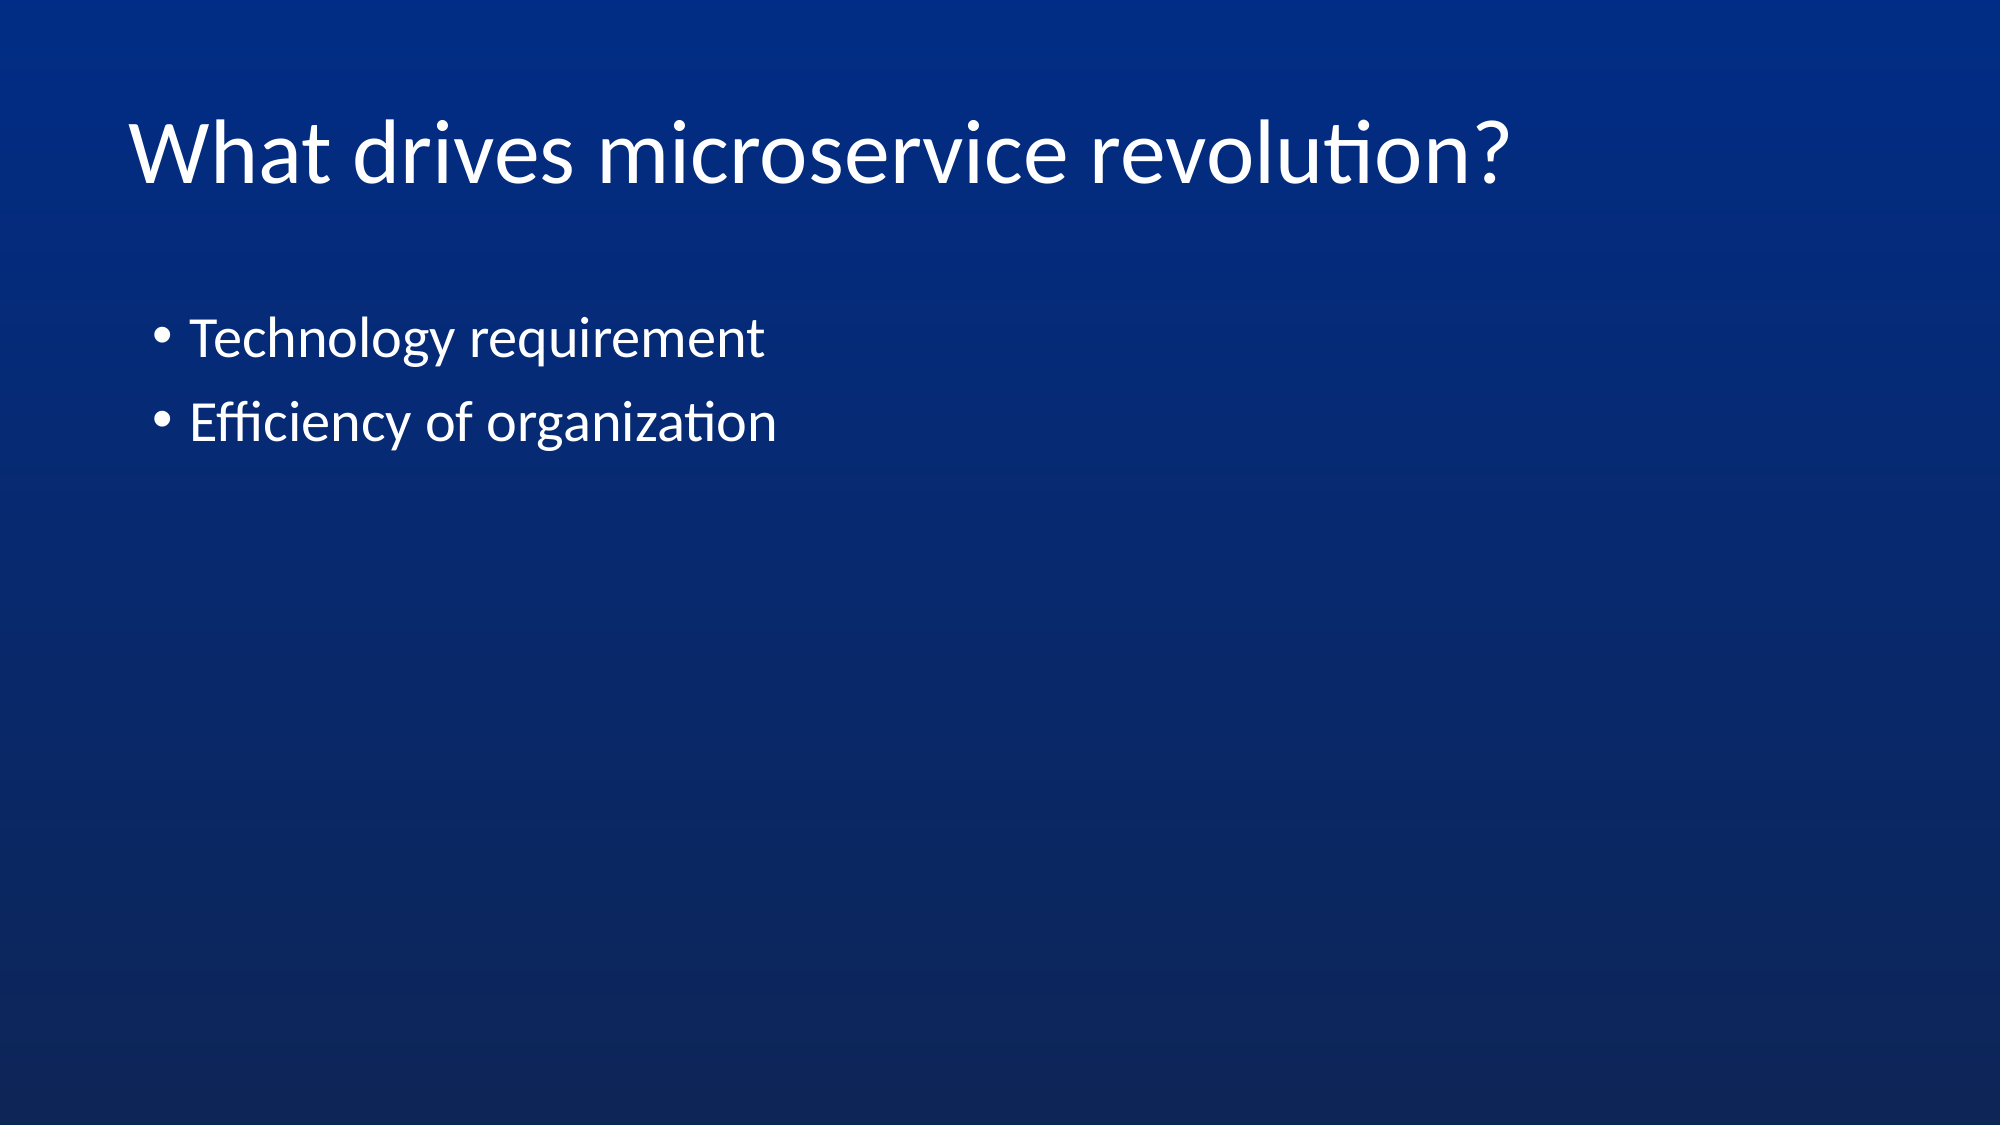

# What drives microservice revolution?
Technology requirement
Efficiency of organization